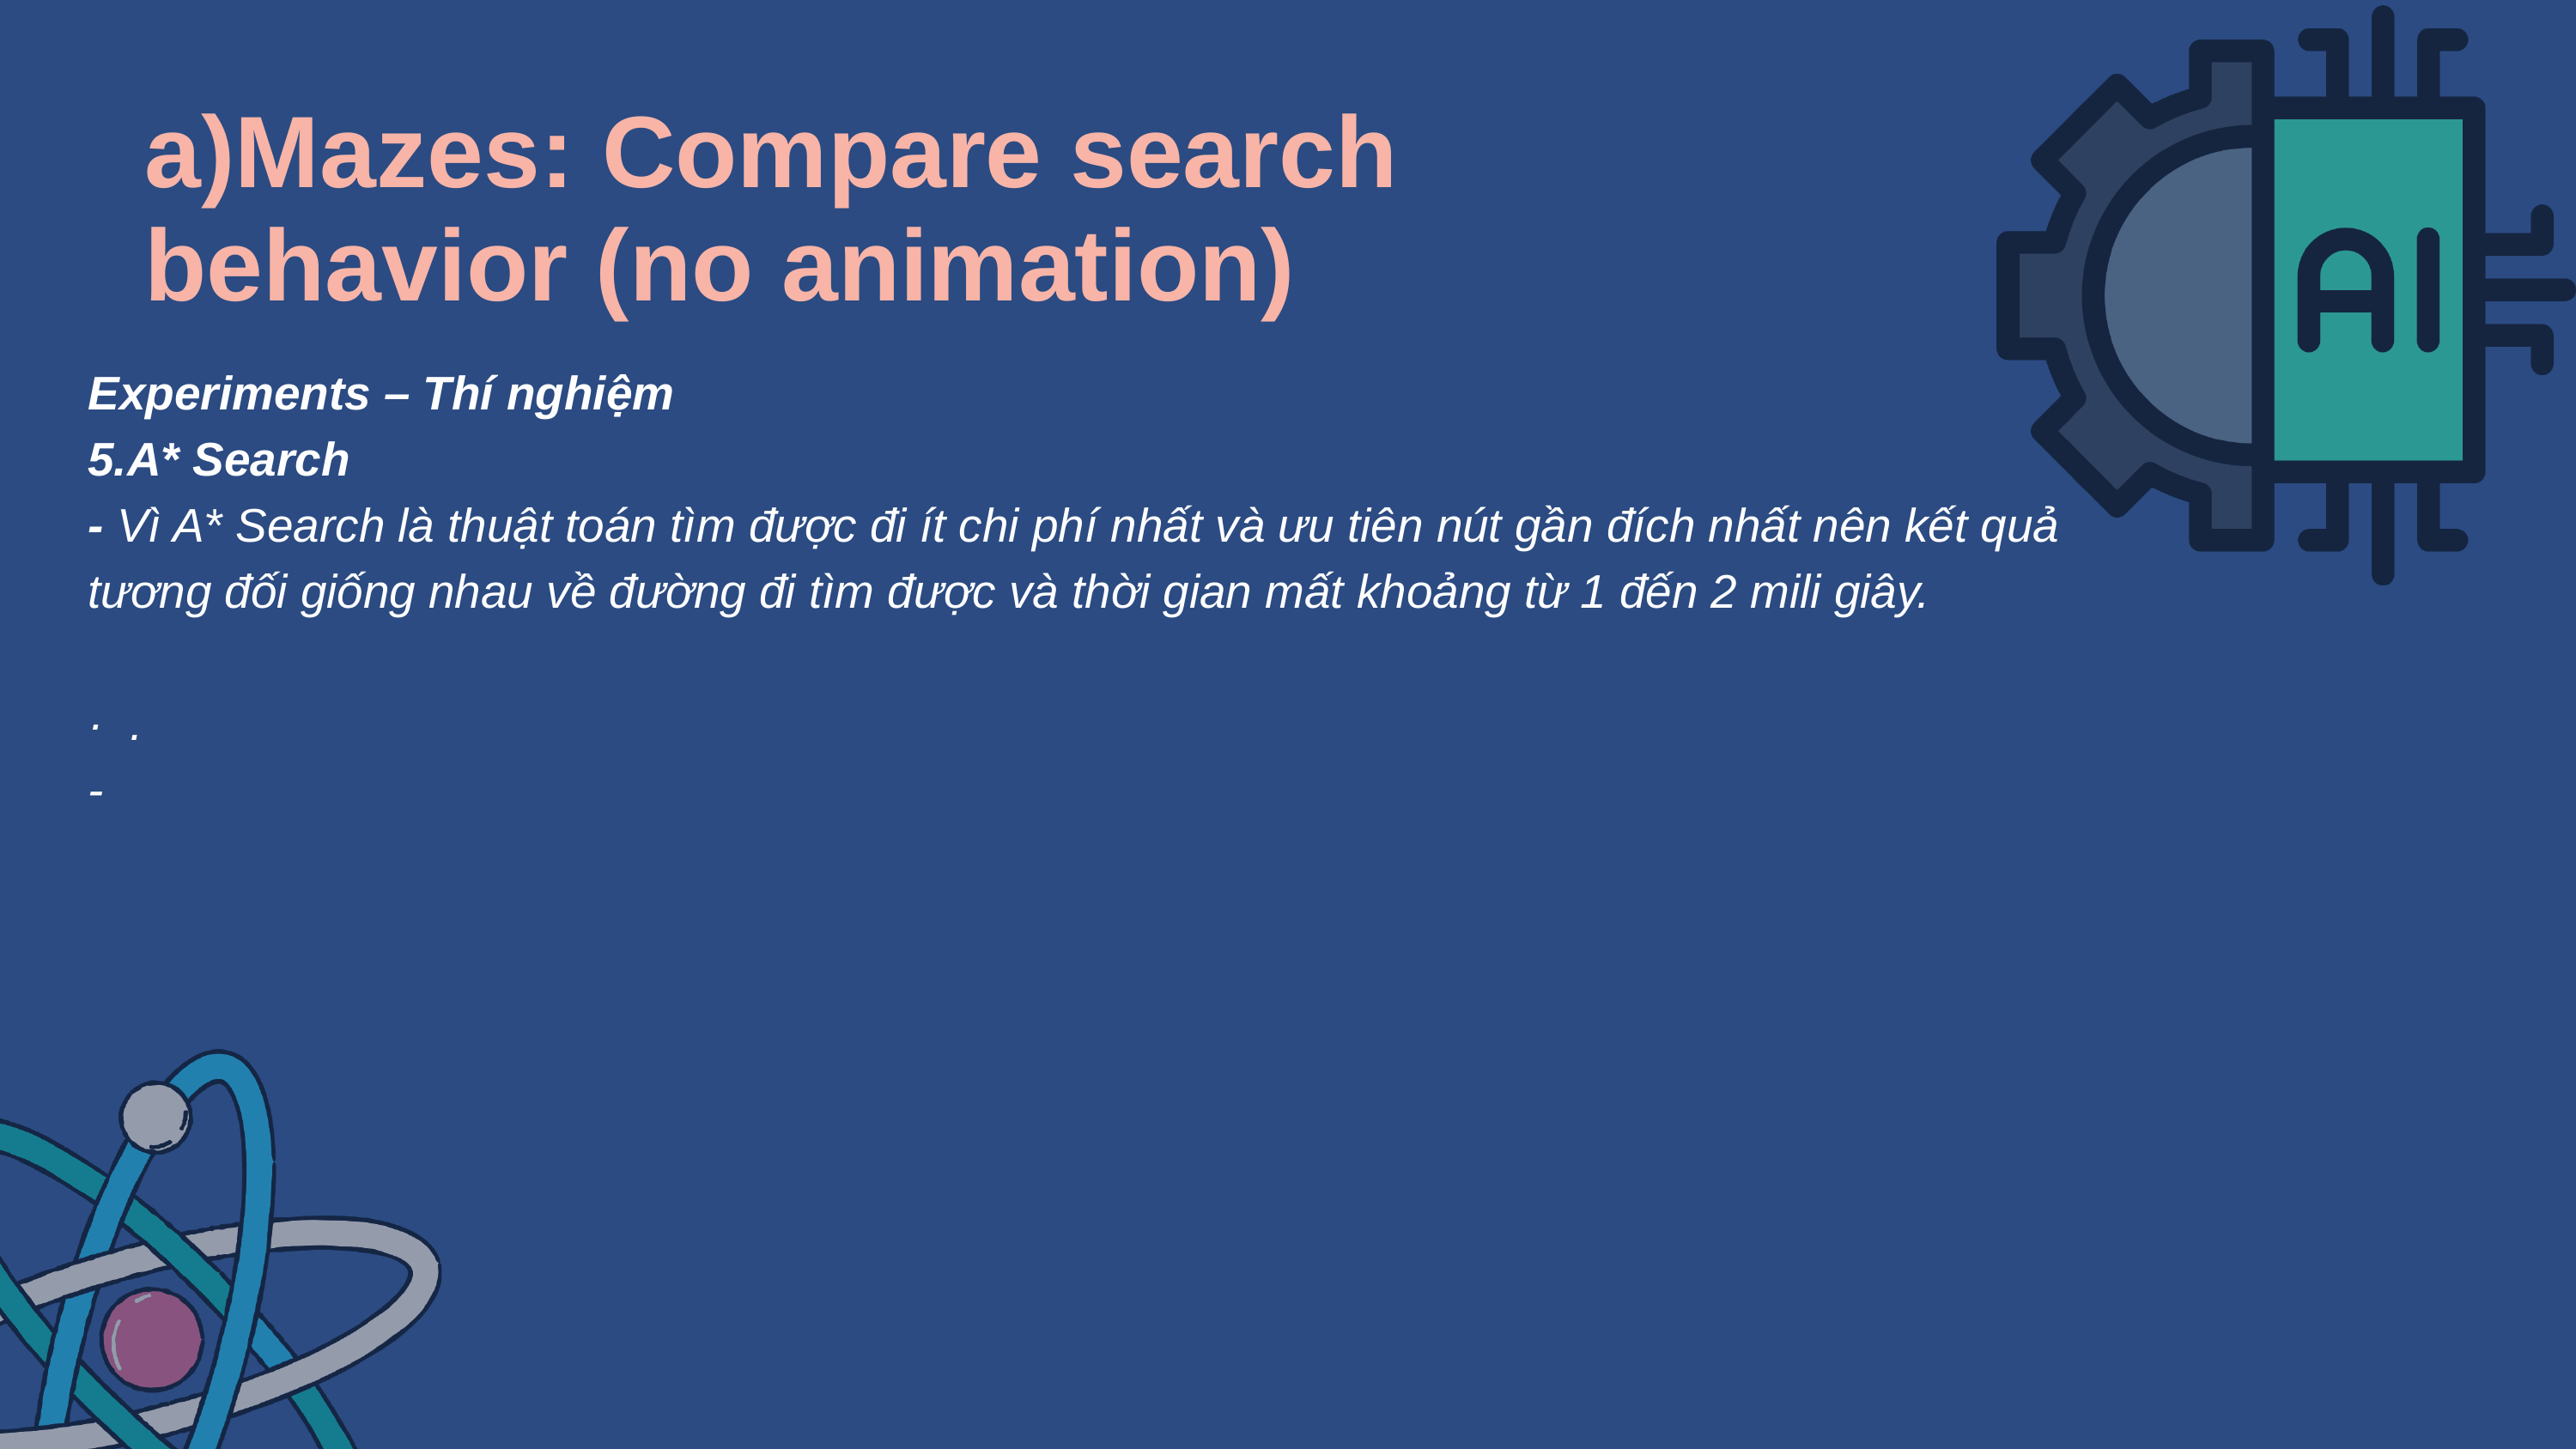

a)Mazes: Compare search behavior (no animation)
Experiments – Thí nghiệm
5.A* Search
- Vì A* Search là thuật toán tìm được đi ít chi phí nhất và ưu tiên nút gần đích nhất nên kết quả tương đối giống nhau về đường đi tìm được và thời gian mất khoảng từ 1 đến 2 mili giây.

·  .
-